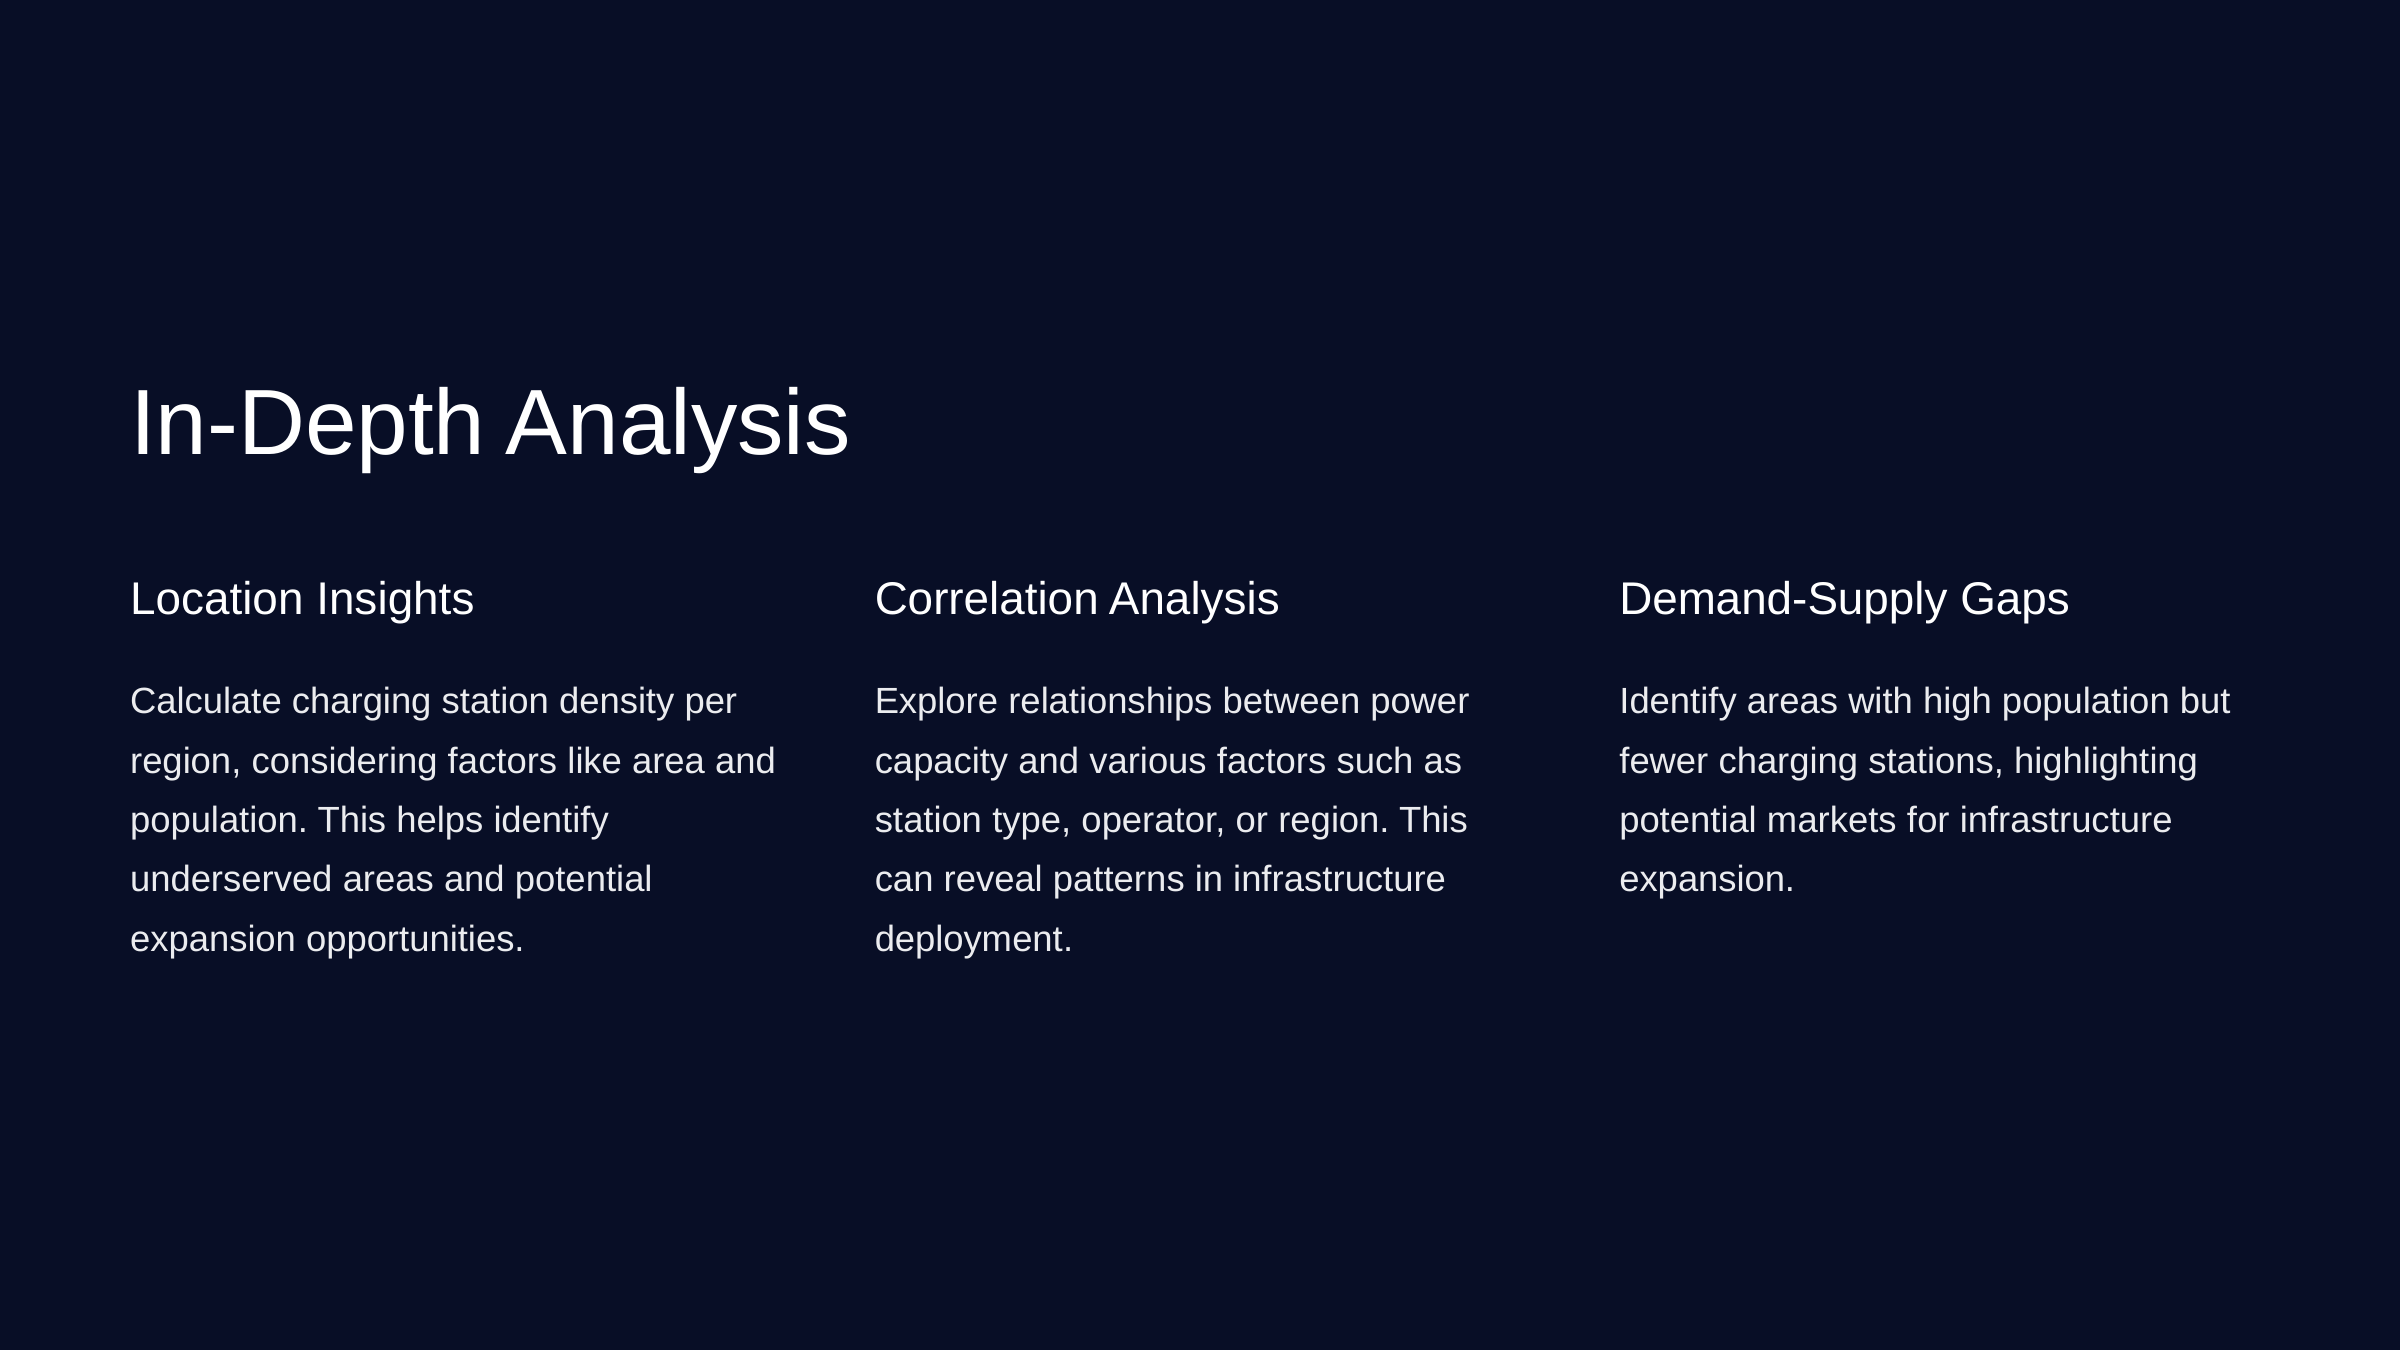

In-Depth Analysis
Location Insights
Correlation Analysis
Demand-Supply Gaps
Calculate charging station density per region, considering factors like area and population. This helps identify underserved areas and potential expansion opportunities.
Explore relationships between power capacity and various factors such as station type, operator, or region. This can reveal patterns in infrastructure deployment.
Identify areas with high population but fewer charging stations, highlighting potential markets for infrastructure expansion.